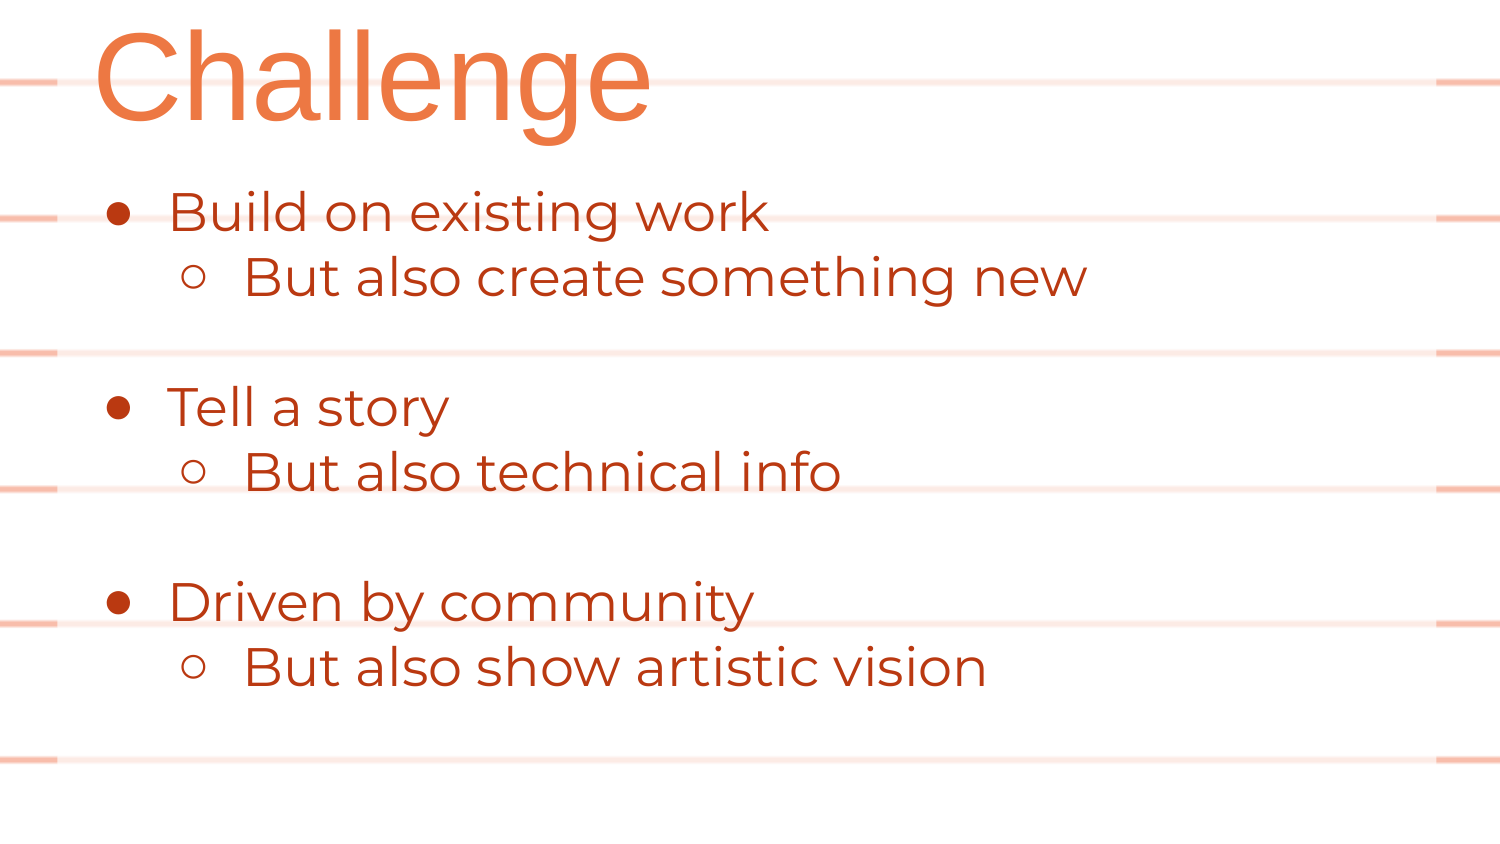

Challenge

Build on existing work
But also create something new

Tell a story
But also technical info

Driven by community
But also show artistic vision